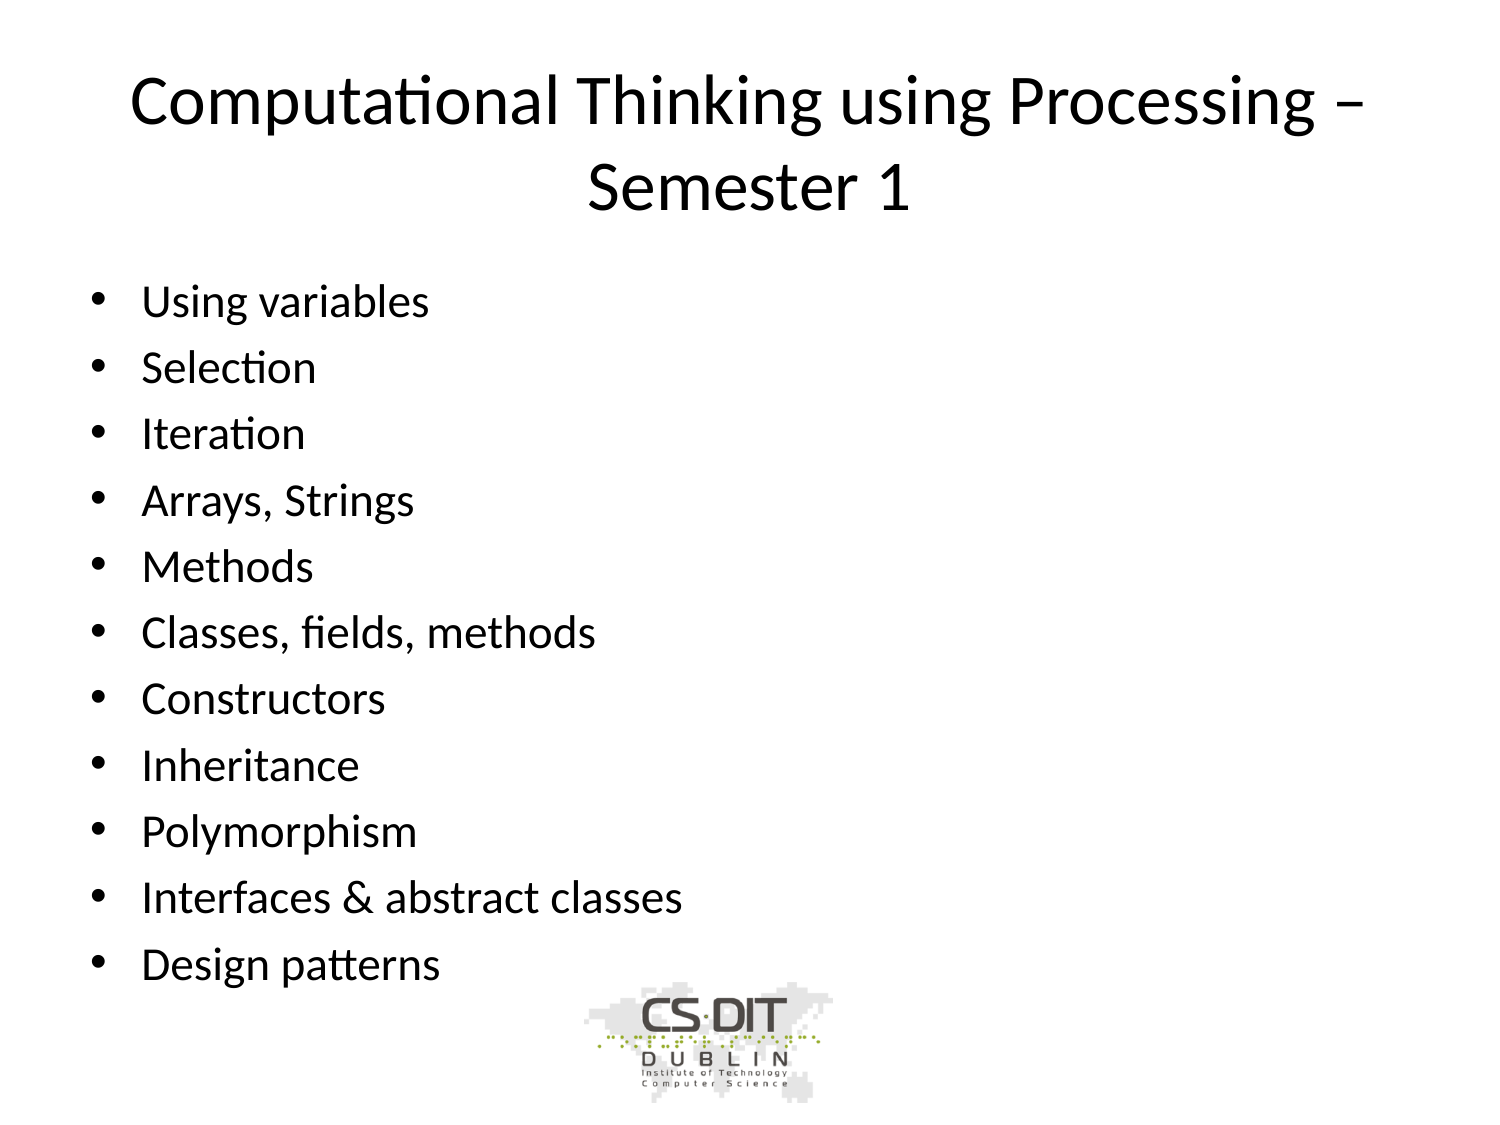

# Computational Thinking using Processing – Semester 1
Using variables
Selection
Iteration
Arrays, Strings
Methods
Classes, fields, methods
Constructors
Inheritance
Polymorphism
Interfaces & abstract classes
Design patterns